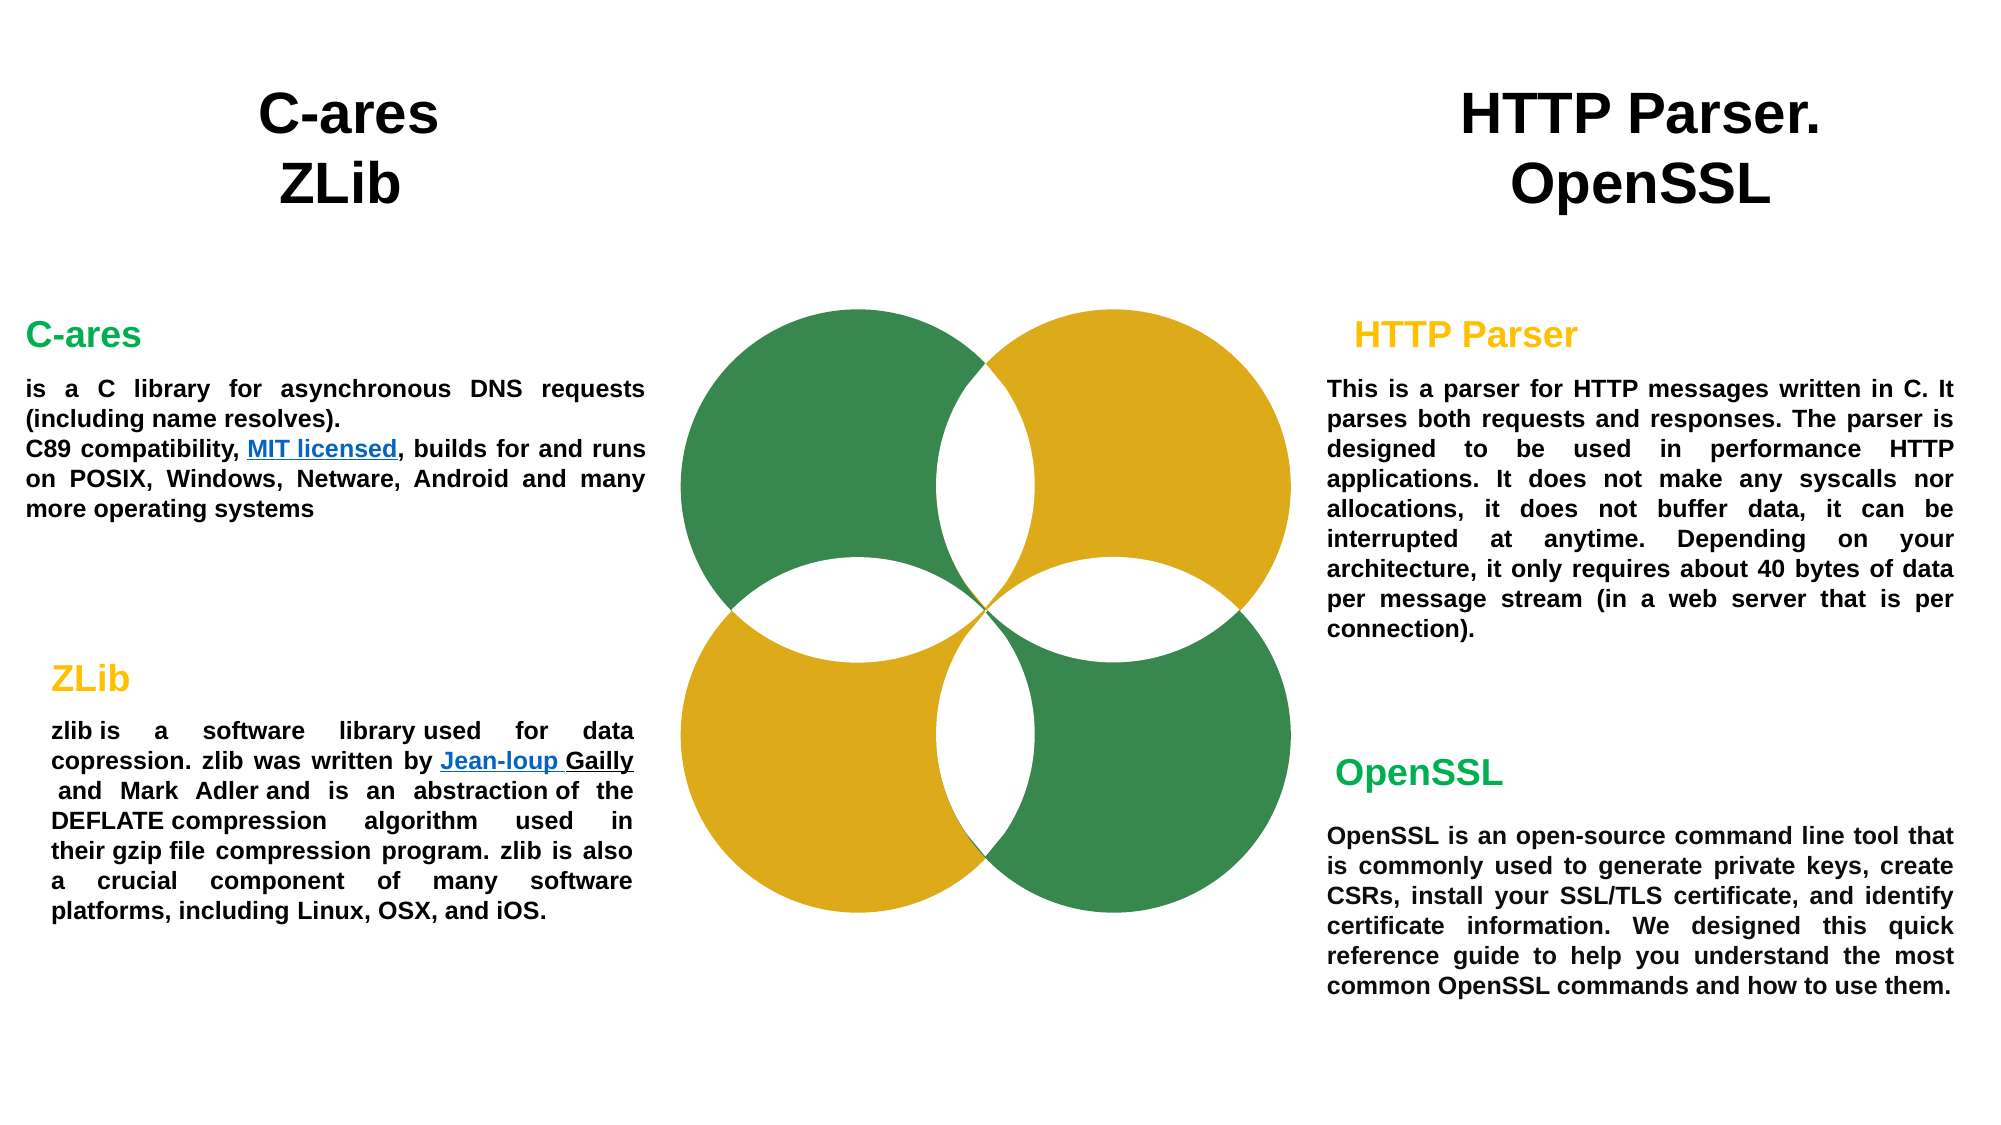

C-ares
ZLib
HTTP Parser. OpenSSL
C-ares
HTTP Parser

is a C library for asynchronous DNS requests (including name resolves).
C89 compatibility, MIT licensed, builds for and runs on POSIX, Windows, Netware, Android and many more operating systems
This is a parser for HTTP messages written in C. It parses both requests and responses. The parser is designed to be used in performance HTTP applications. It does not make any syscalls nor allocations, it does not buffer data, it can be interrupted at anytime. Depending on your architecture, it only requires about 40 bytes of data per message stream (in a web server that is per connection).

ZLib
zlib is a software library used for data copression. zlib was written by Jean-loup Gailly and Mark Adler and is an abstraction of the DEFLATE compression algorithm used in their gzip file compression program. zlib is also a crucial component of many software platforms, including Linux, OSX, and iOS.
OpenSSL
OpenSSL is an open-source command line tool that is commonly used to generate private keys, create CSRs, install your SSL/TLS certificate, and identify certificate information. We designed this quick reference guide to help you understand the most common OpenSSL commands and how to use them.